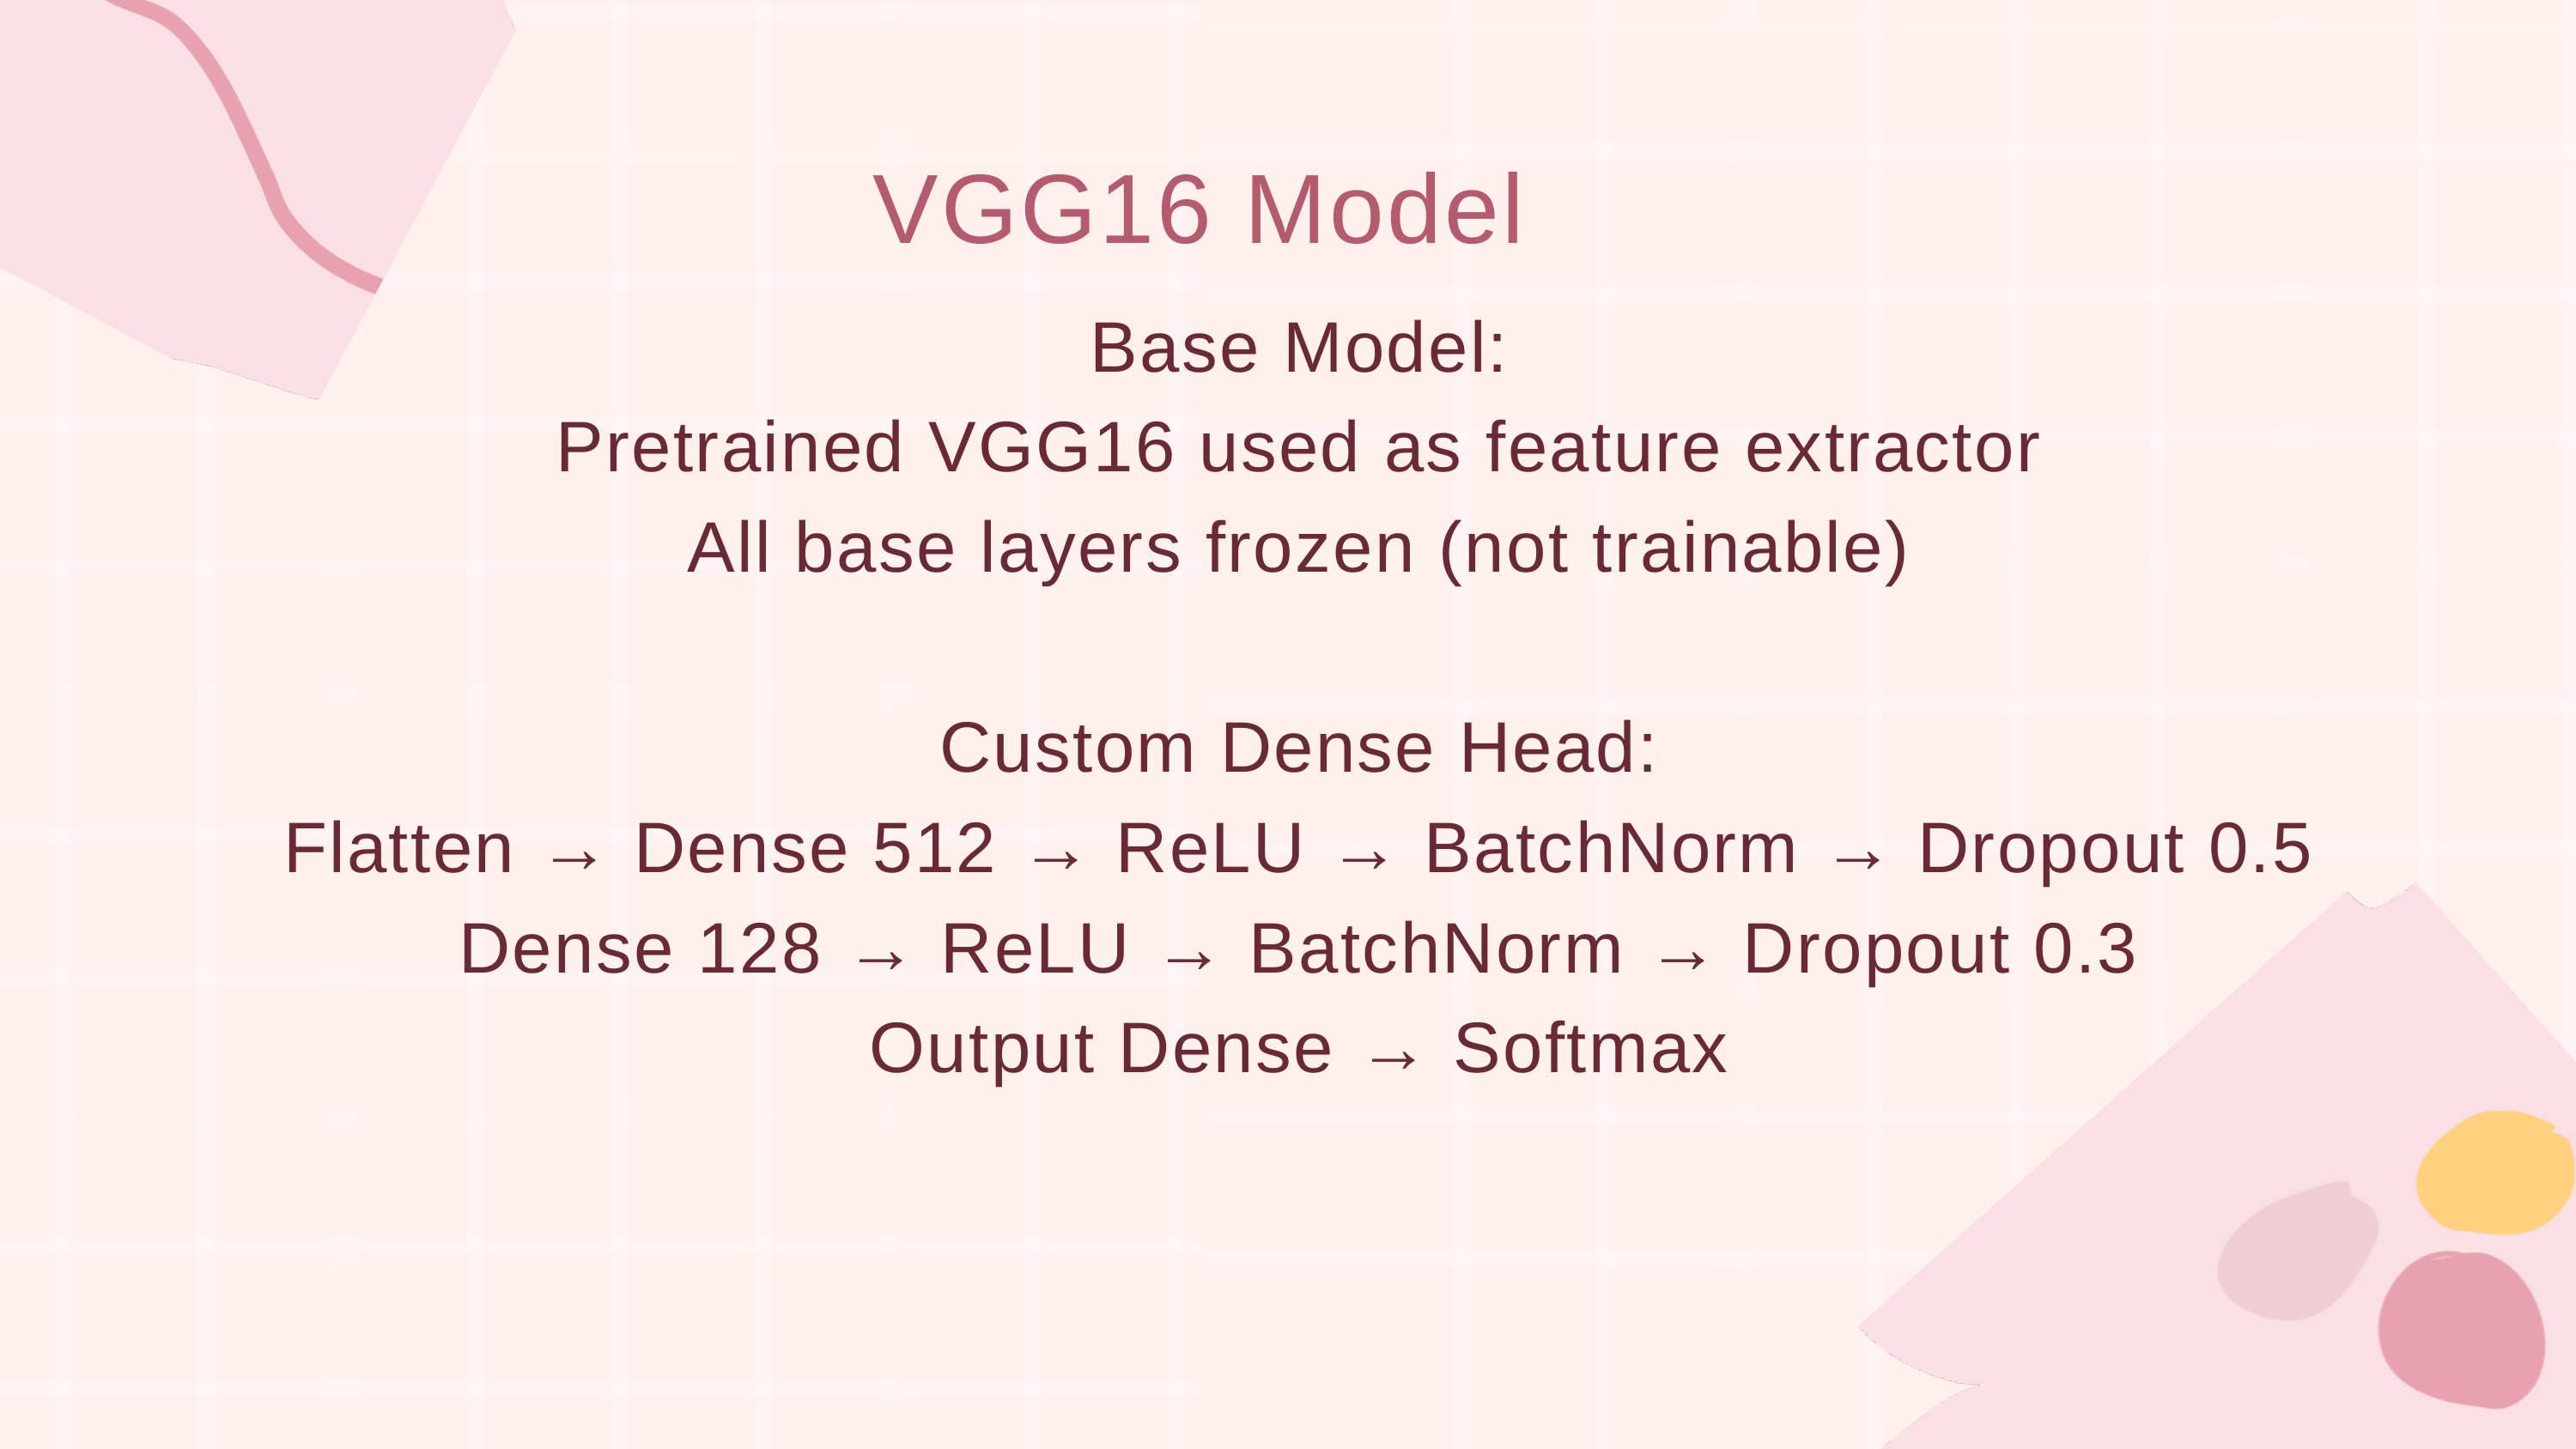

VGG16 Model
Base Model:
Pretrained VGG16 used as feature extractor
All base layers frozen (not trainable)

Custom Dense Head:
Flatten → Dense 512 → ReLU → BatchNorm → Dropout 0.5
Dense 128 → ReLU → BatchNorm → Dropout 0.3
Output Dense → Softmax